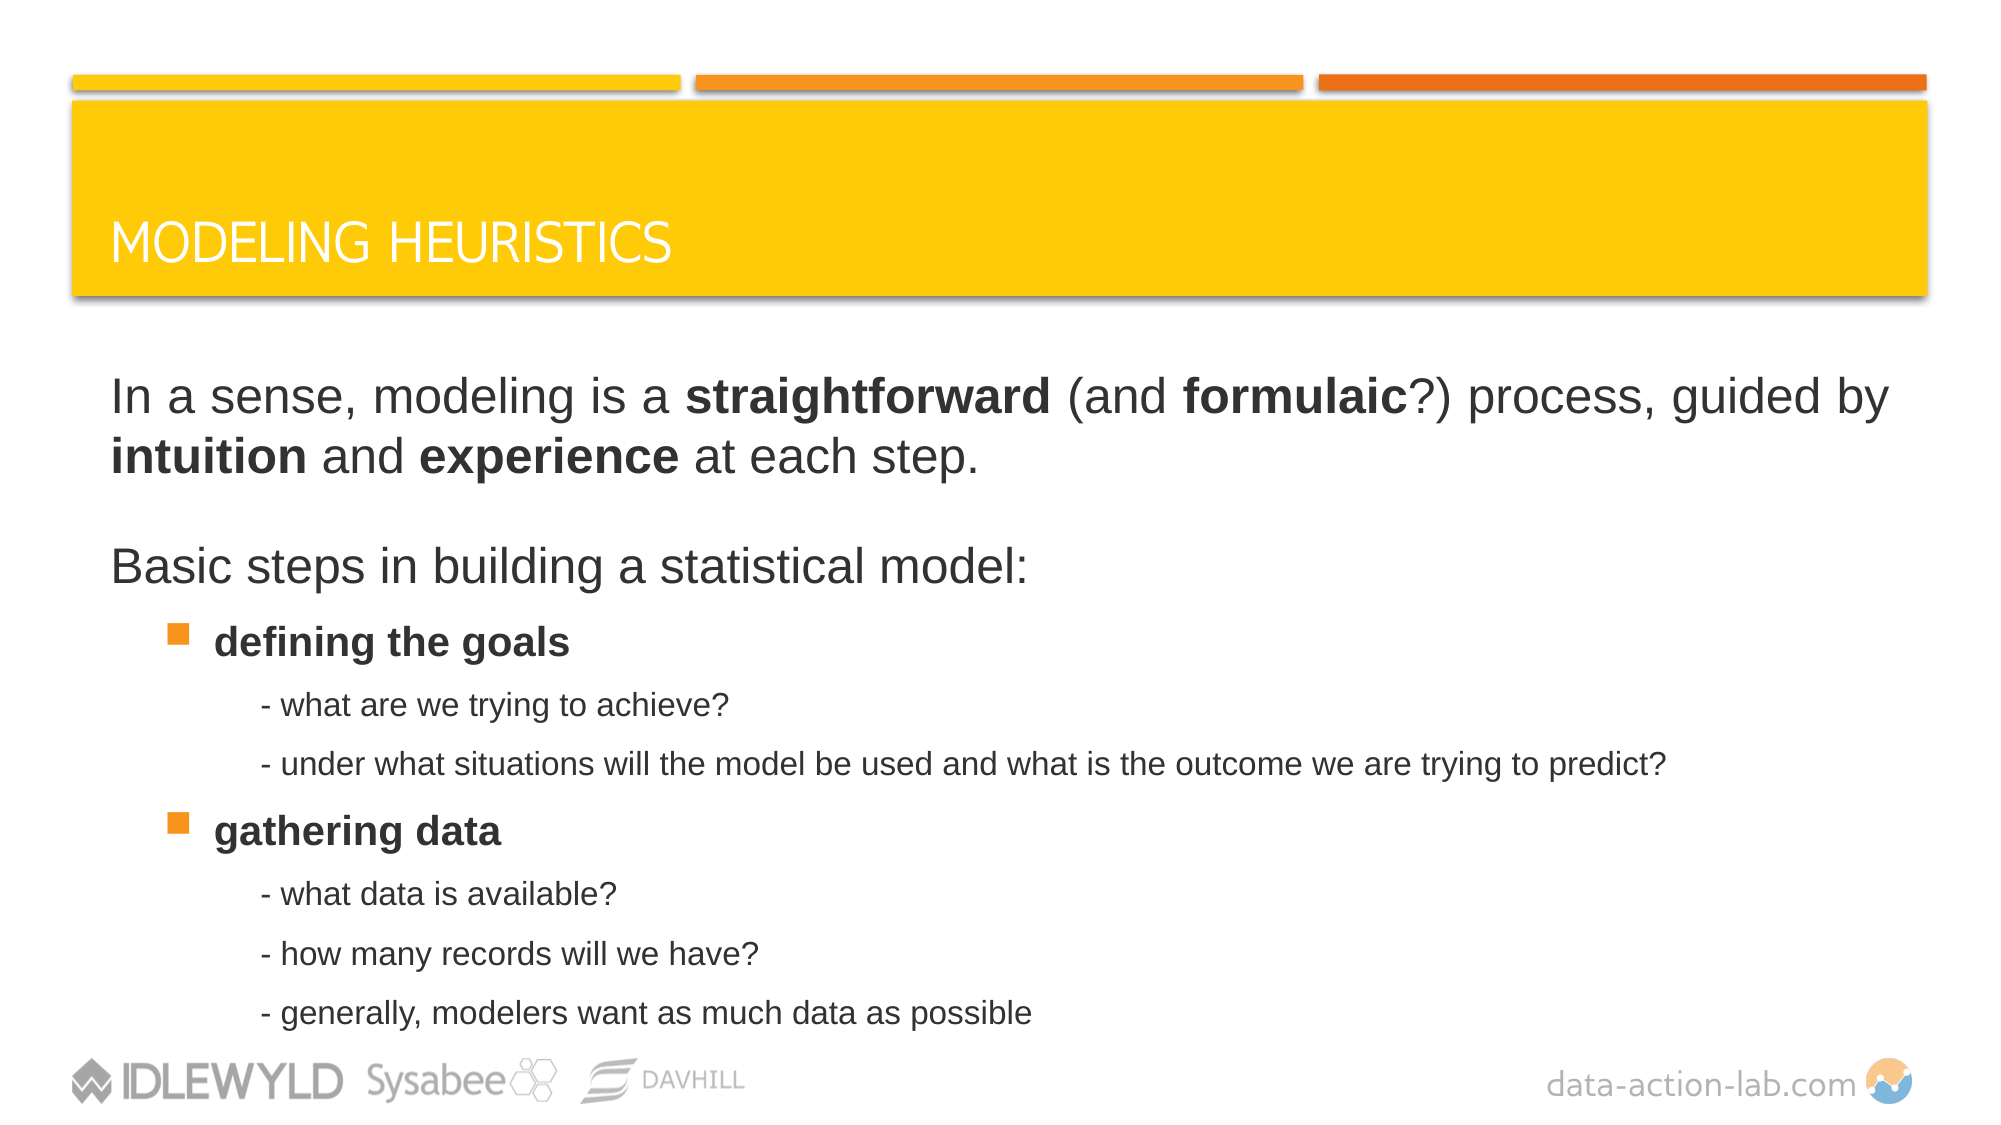

# Modeling HEURISTICS
In a sense, modeling is a straightforward (and formulaic?) process, guided by intuition and experience at each step.

Basic steps in building a statistical model:
defining the goals
- what are we trying to achieve?
- under what situations will the model be used and what is the outcome we are trying to predict?
gathering data
- what data is available?
- how many records will we have?
- generally, modelers want as much data as possible